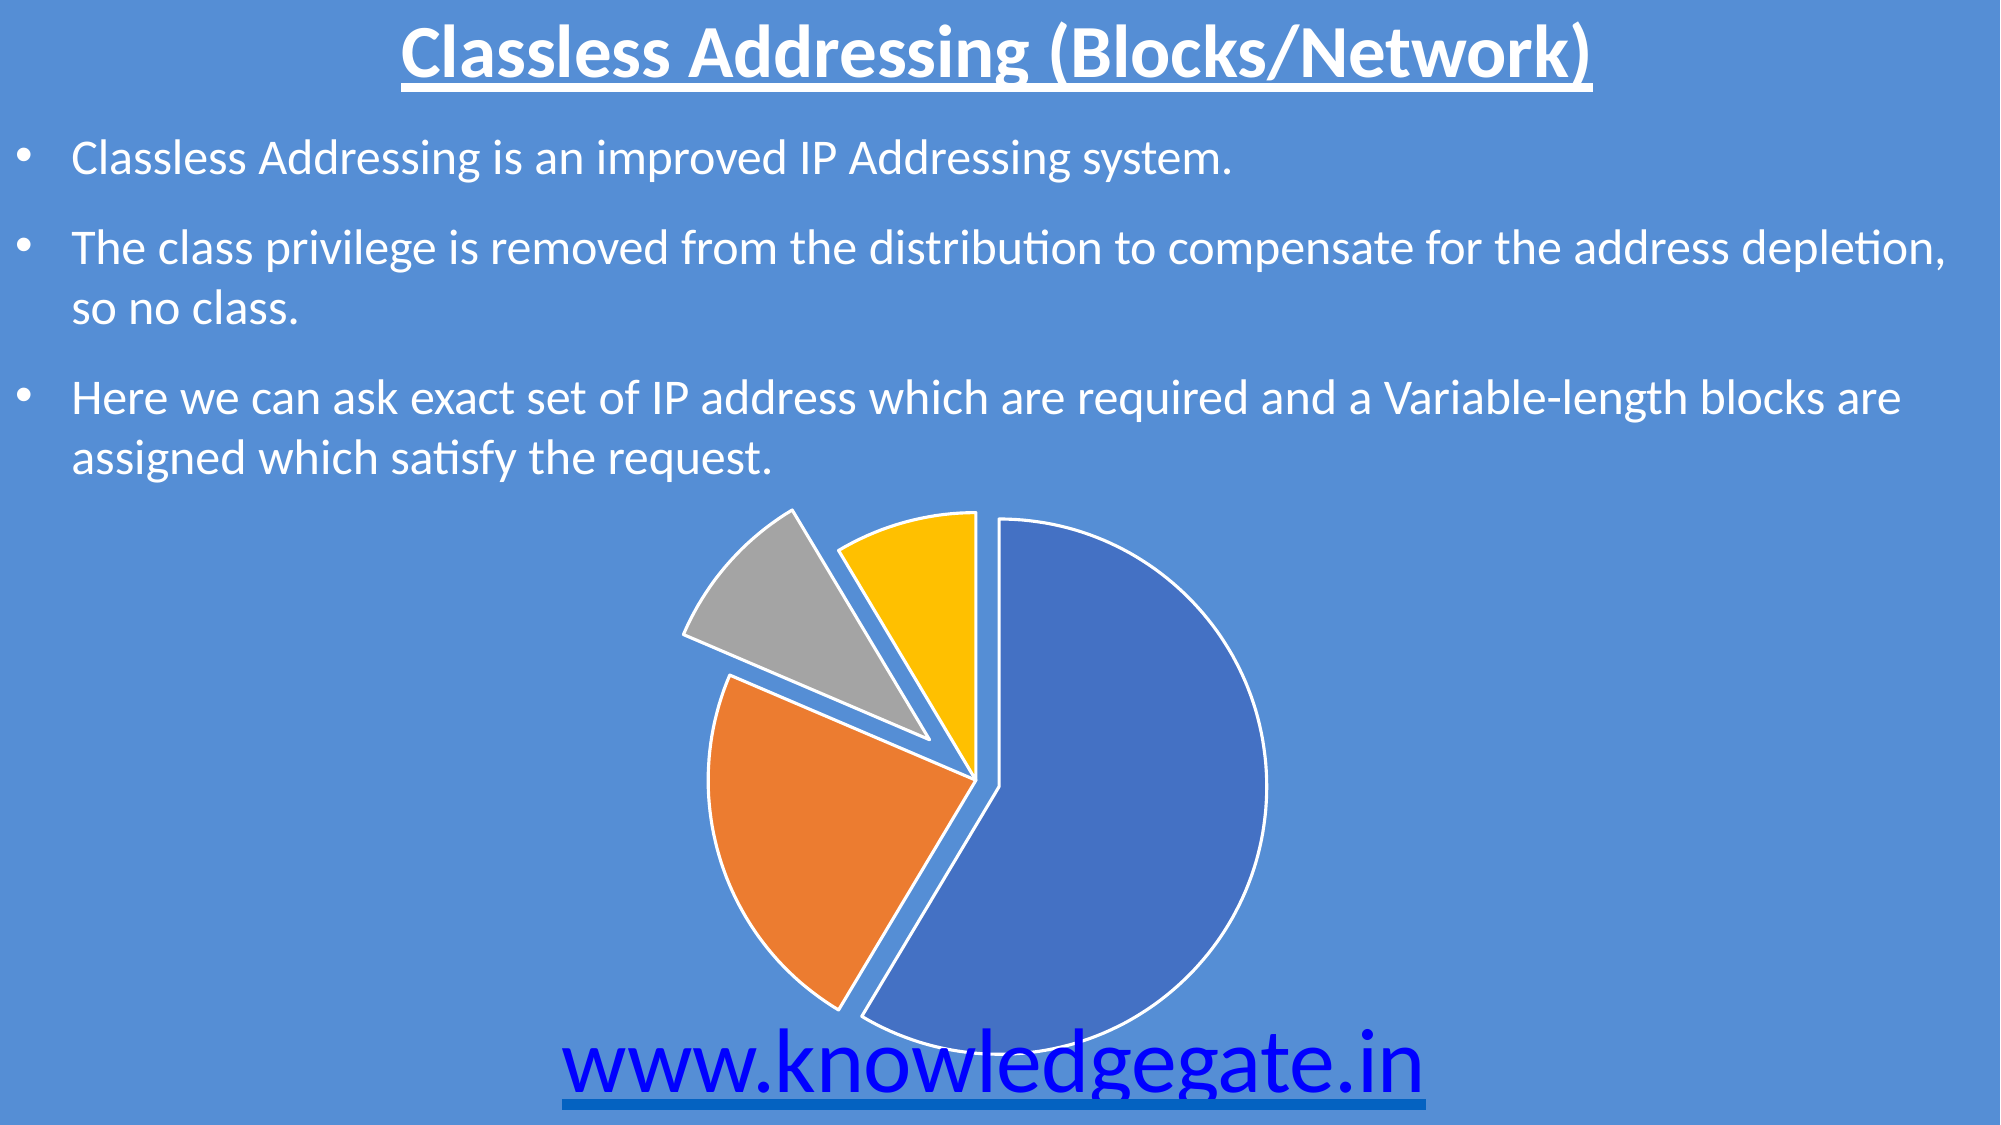

# Classless Addressing (Blocks/Network)
Classless Addressing is an improved IP Addressing system.
The class privilege is removed from the distribution to compensate for the address depletion,  so no class.
Here we can ask exact set of IP address which are required and a Variable-length blocks are  assigned which satisfy the request.

www.knowledgegate.in